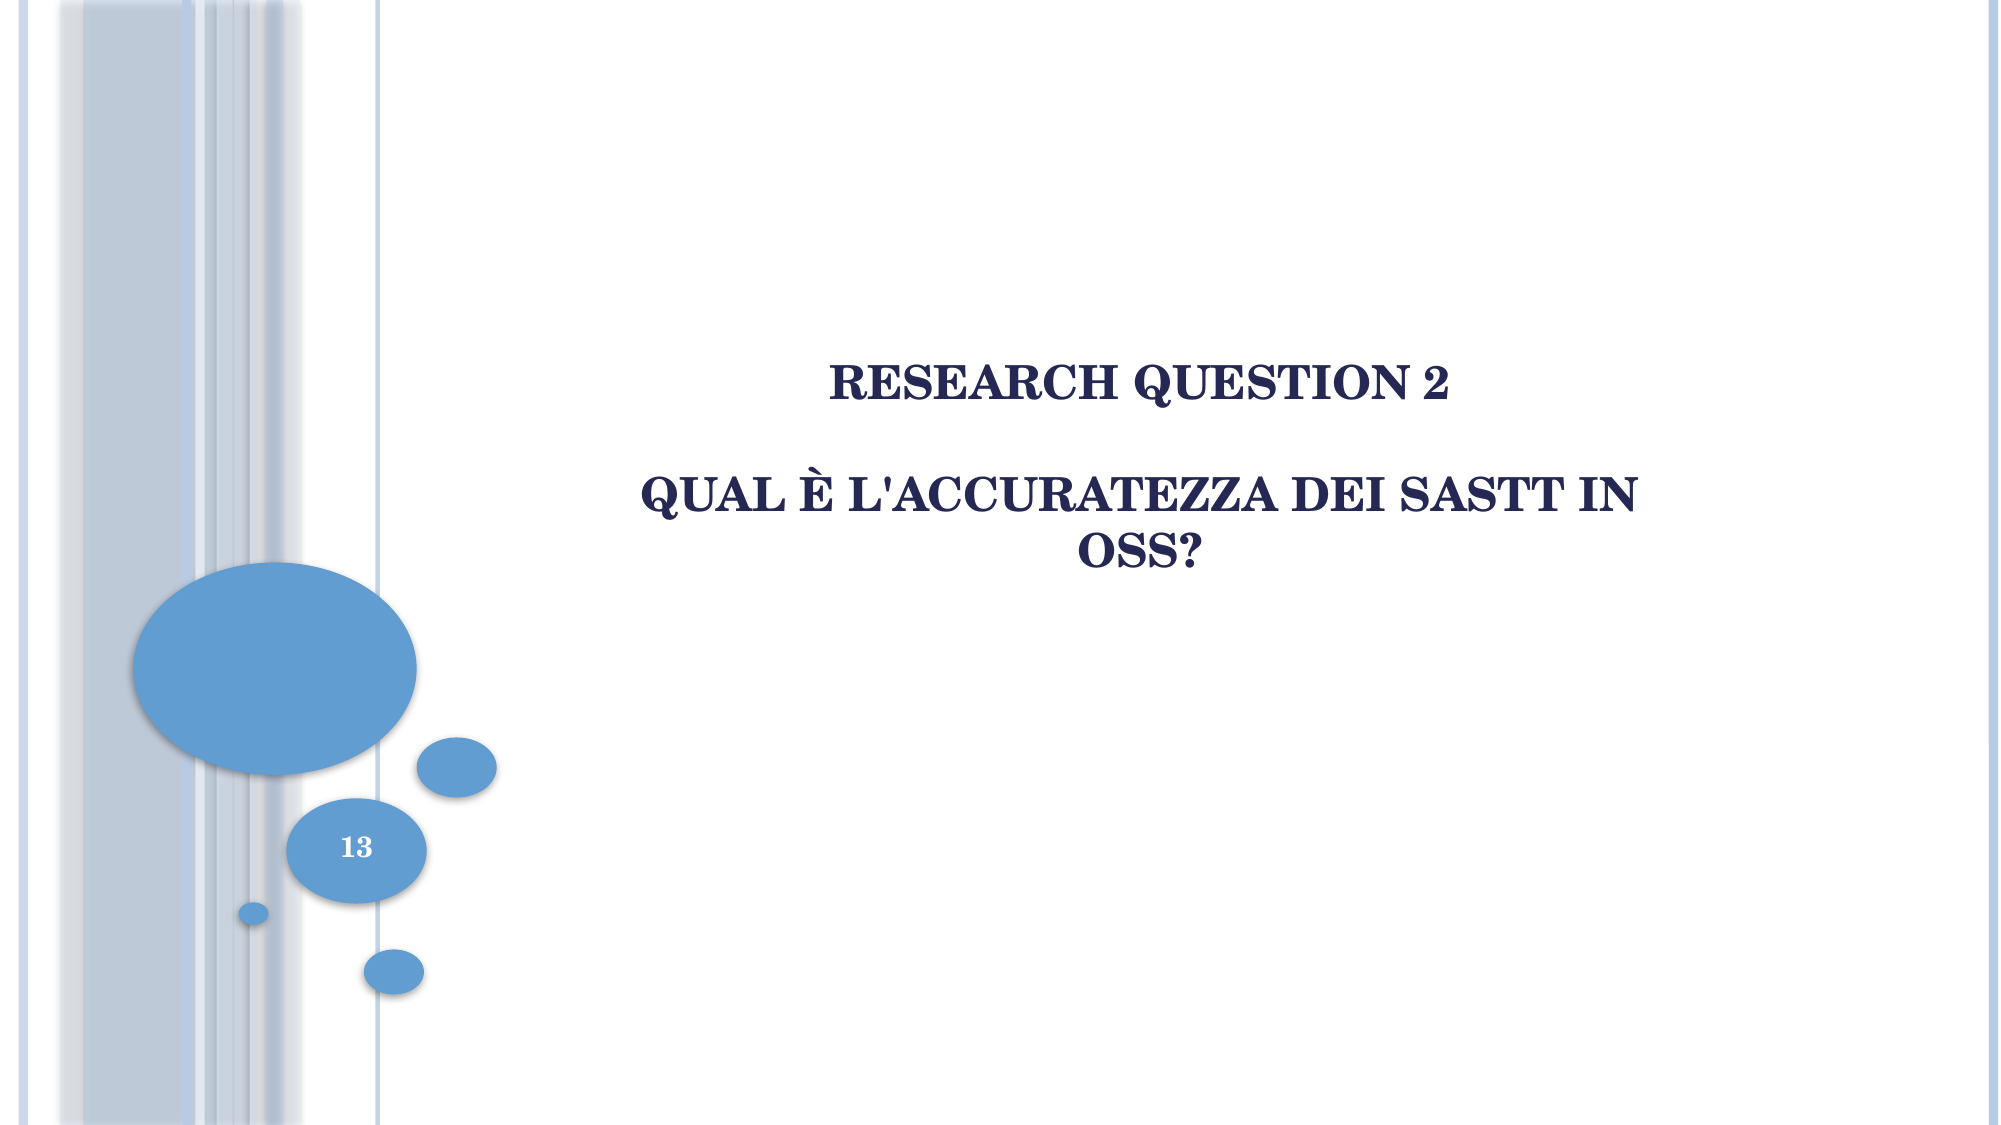

# Research Question 2 Qual è l'accuratezza dei SASTT in OSS?
13